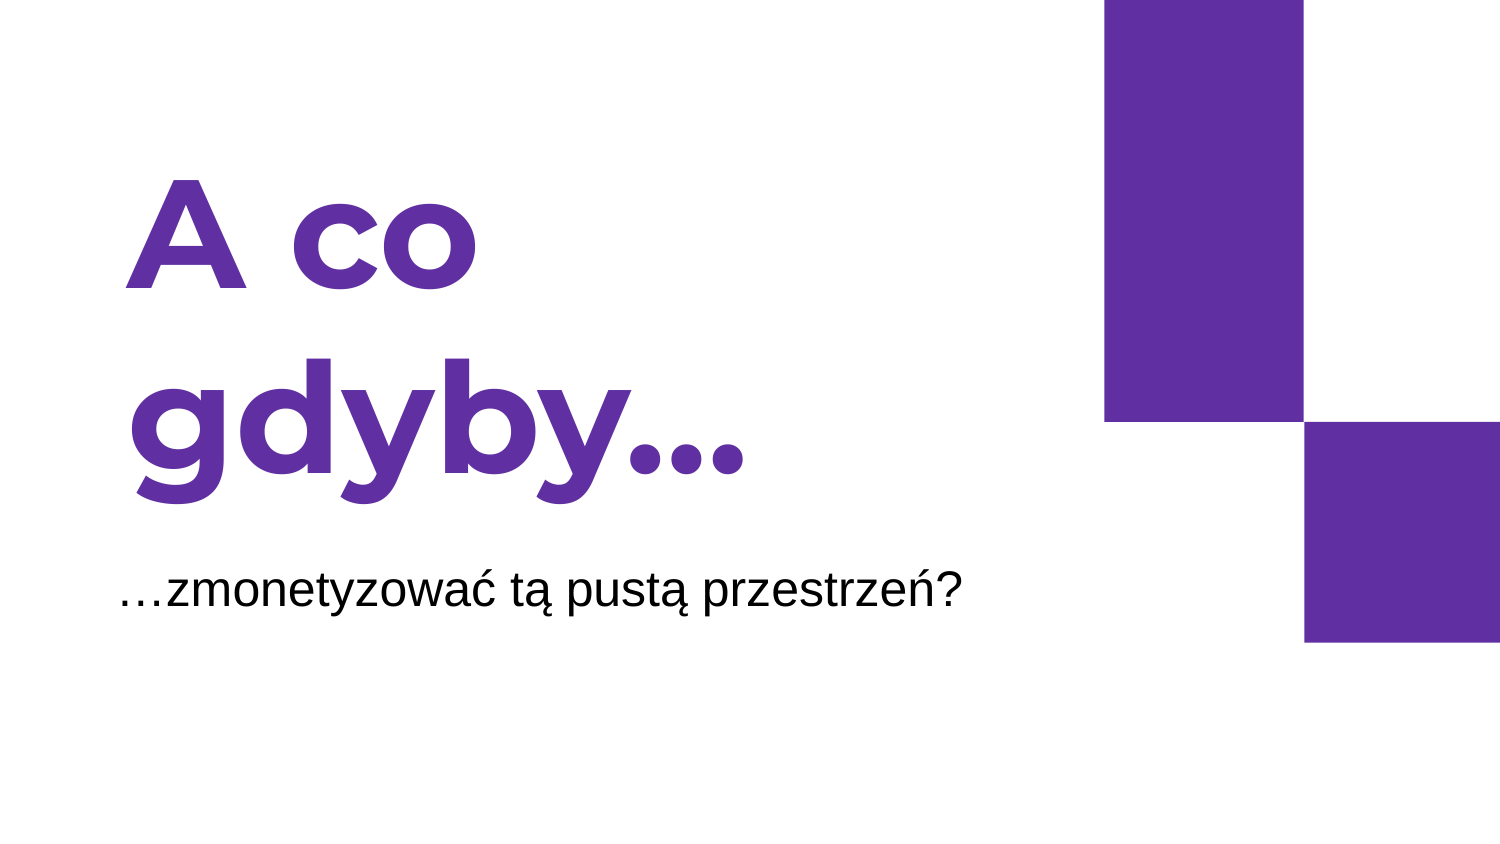

# A co gdyby…
…zmonetyzować tą pustą przestrzeń?